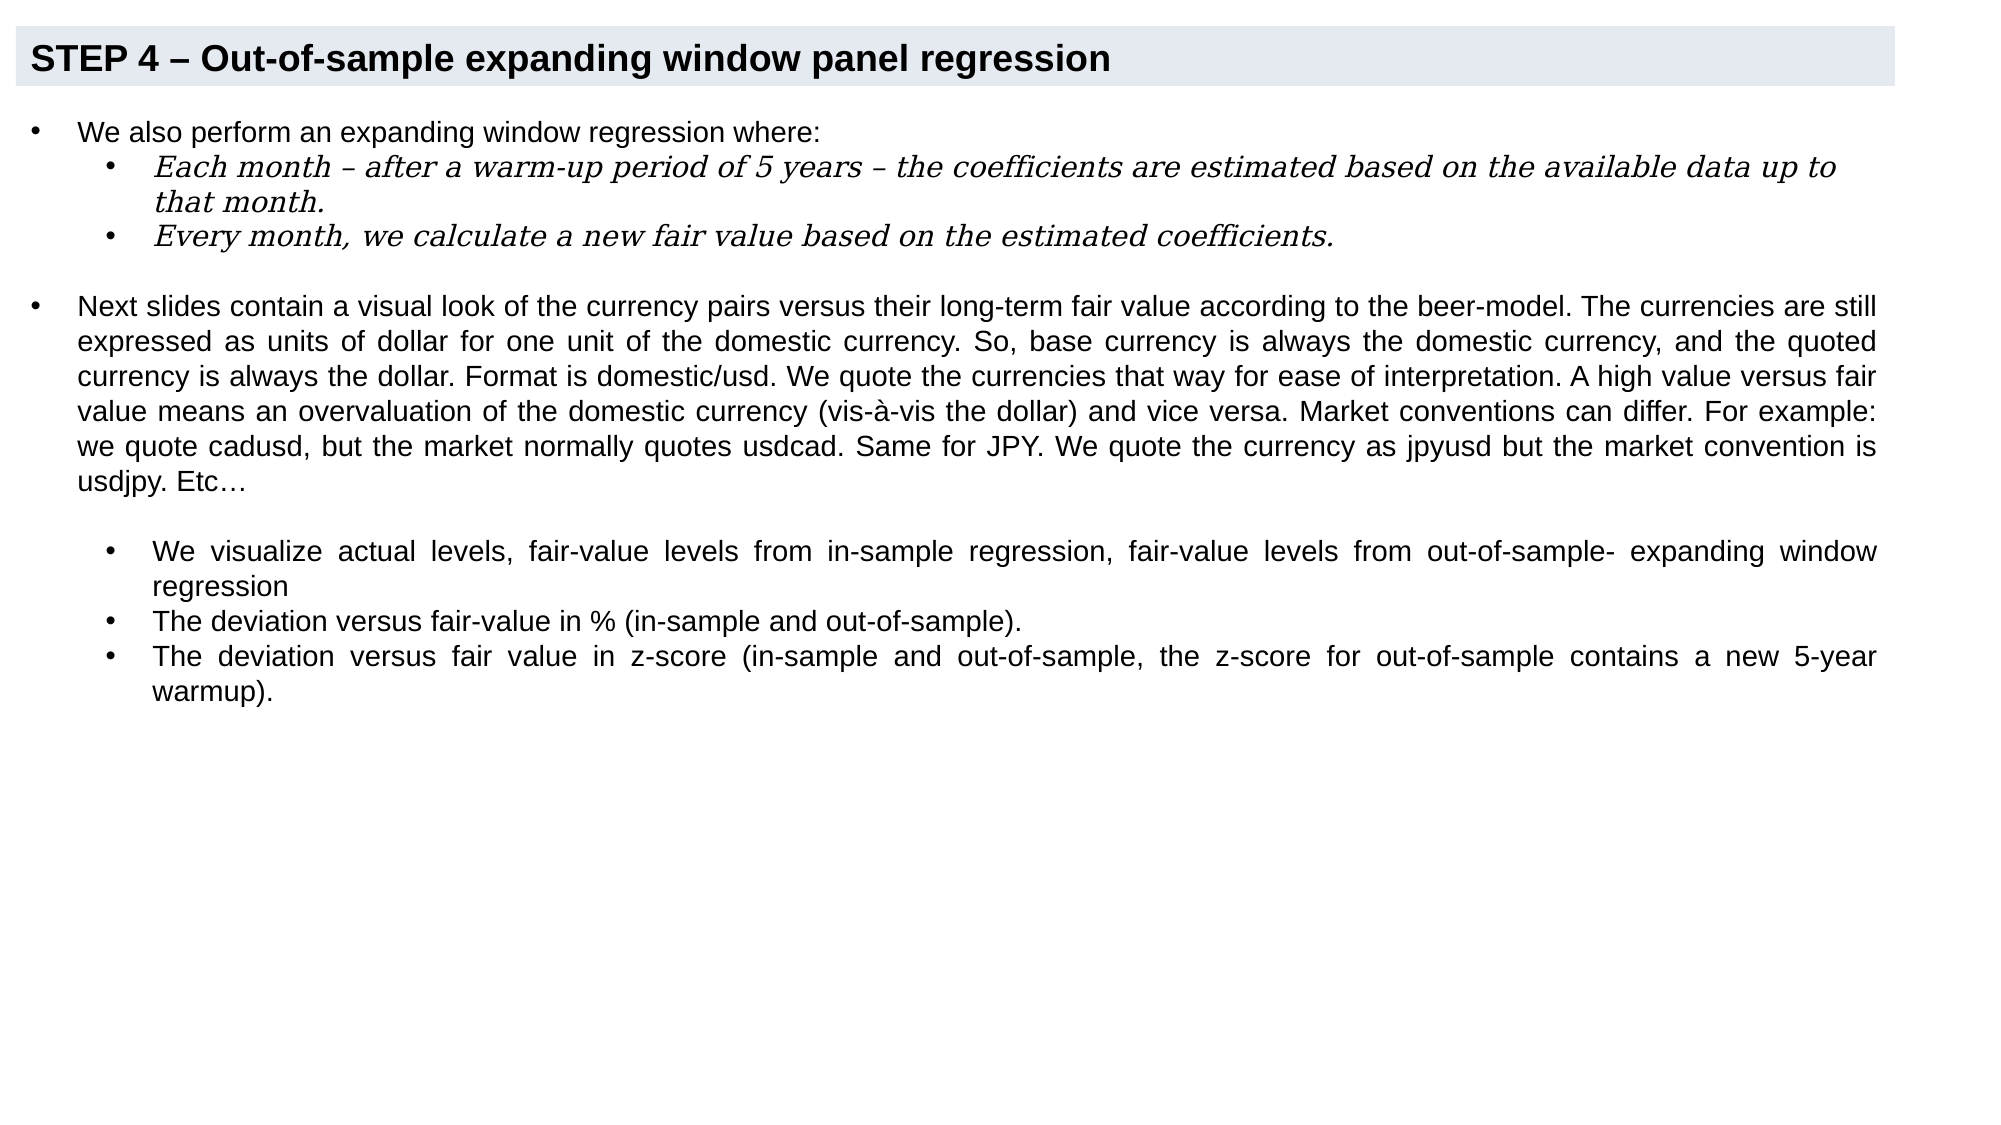

STEP 4 – Out-of-sample expanding window panel regression
STEP 2	IN-SAMPLE FIXED EFFECT PANEL REGRESSION, STATISTICS
We also perform an expanding window regression where:
Each month – after a warm-up period of 5 years – the coefficients are estimated based on the available data up to that month.
Every month, we calculate a new fair value based on the estimated coefficients.

Next slides contain a visual look of the currency pairs versus their long-term fair value according to the beer-model. The currencies are still expressed as units of dollar for one unit of the domestic currency. So, base currency is always the domestic currency, and the quoted currency is always the dollar. Format is domestic/usd. We quote the currencies that way for ease of interpretation. A high value versus fair value means an overvaluation of the domestic currency (vis-à-vis the dollar) and vice versa. Market conventions can differ. For example: we quote cadusd, but the market normally quotes usdcad. Same for JPY. We quote the currency as jpyusd but the market convention is usdjpy. Etc…

We visualize actual levels, fair-value levels from in-sample regression, fair-value levels from out-of-sample- expanding window regression
The deviation versus fair-value in % (in-sample and out-of-sample).
The deviation versus fair value in z-score (in-sample and out-of-sample, the z-score for out-of-sample contains a new 5-year warmup).